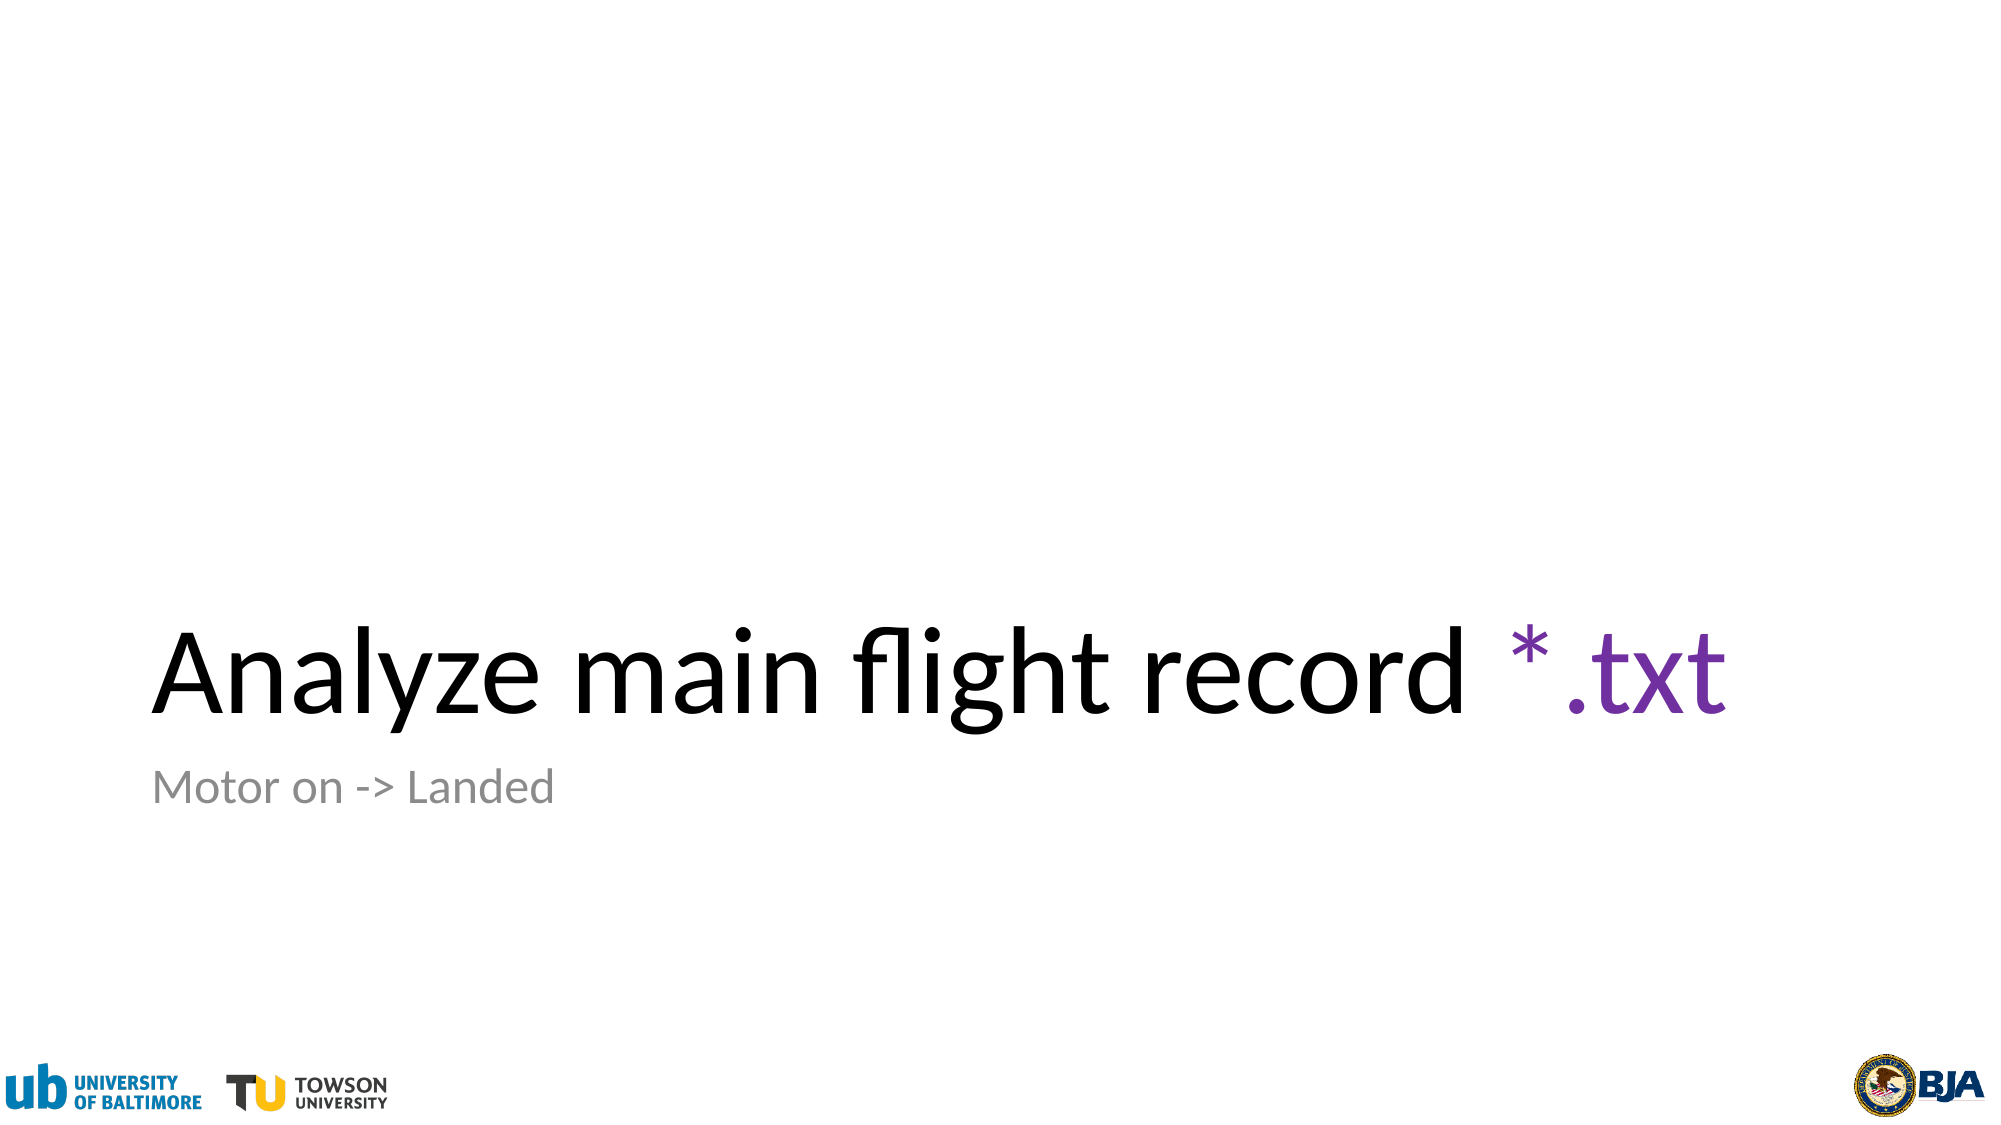

# Analyze main flight record *.txt
Motor on -> Landed